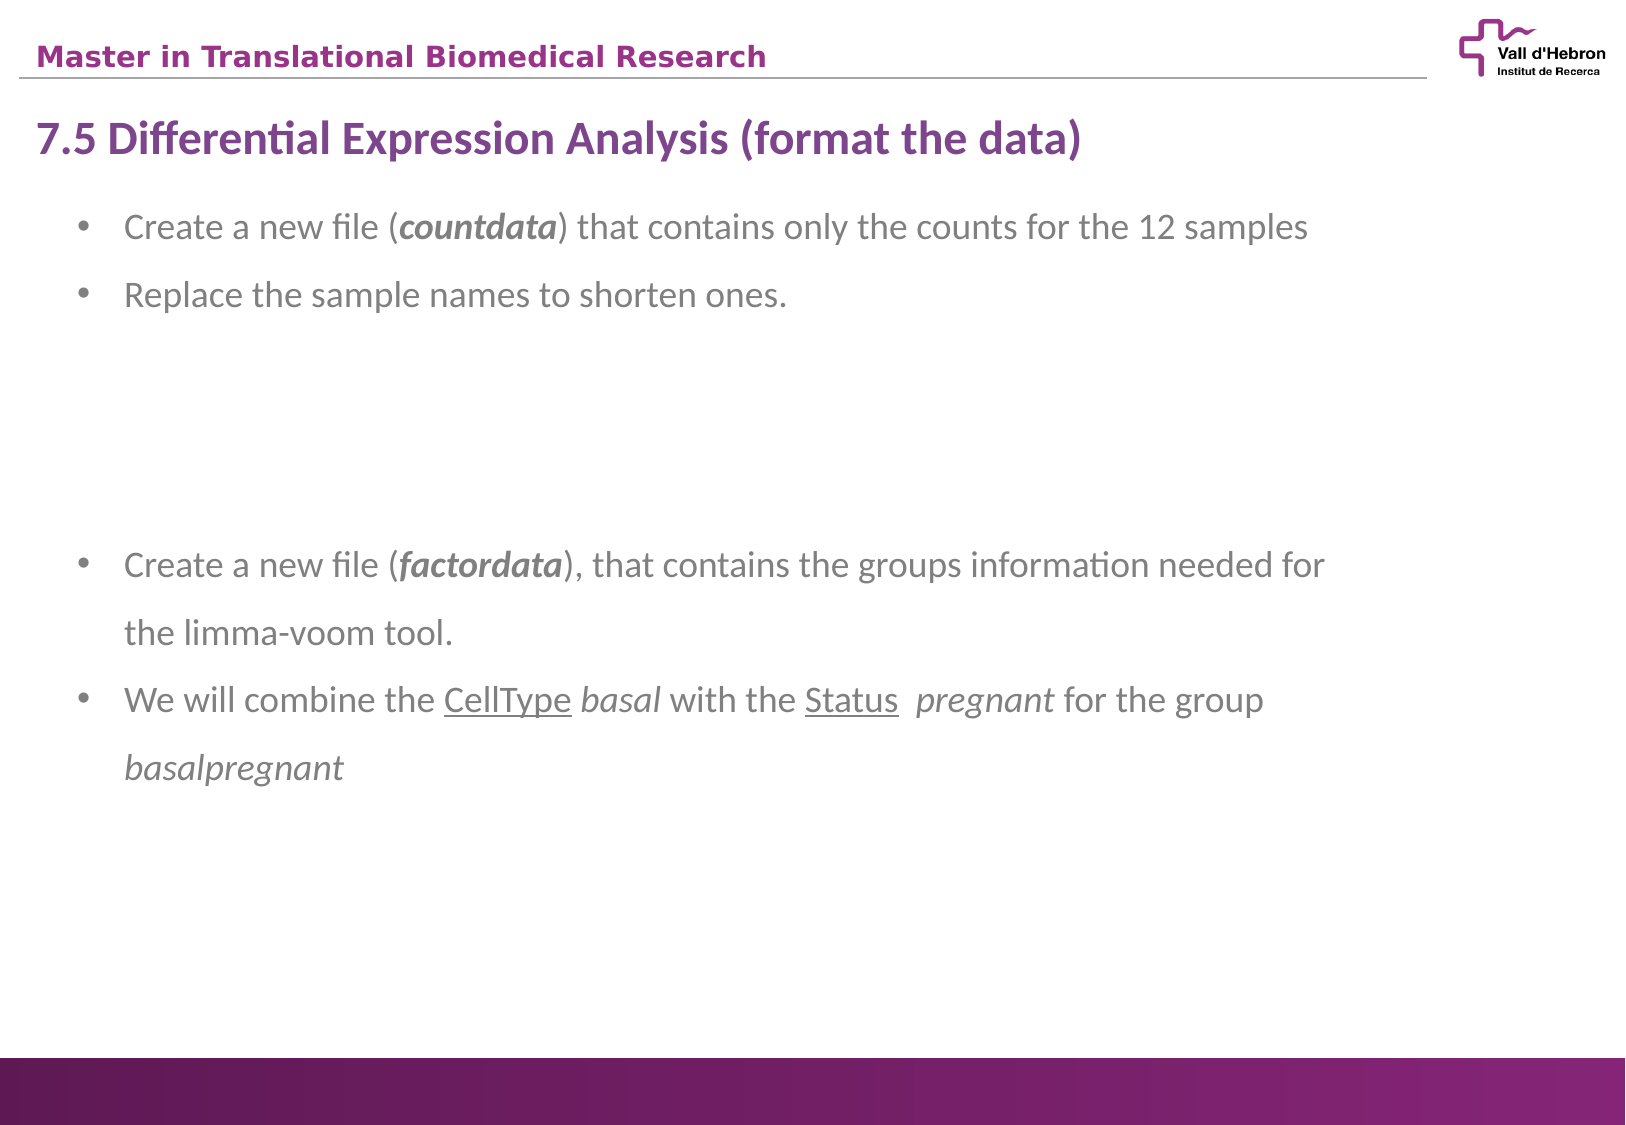

7.5 Differential Expression Analysis (format the data)
Create a new file (countdata) that contains only the counts for the 12 samples
Replace the sample names to shorten ones.

Create a new file (factordata), that contains the groups information needed for the limma-voom tool.
We will combine the CellType basal with the Status  pregnant for the group basalpregnant